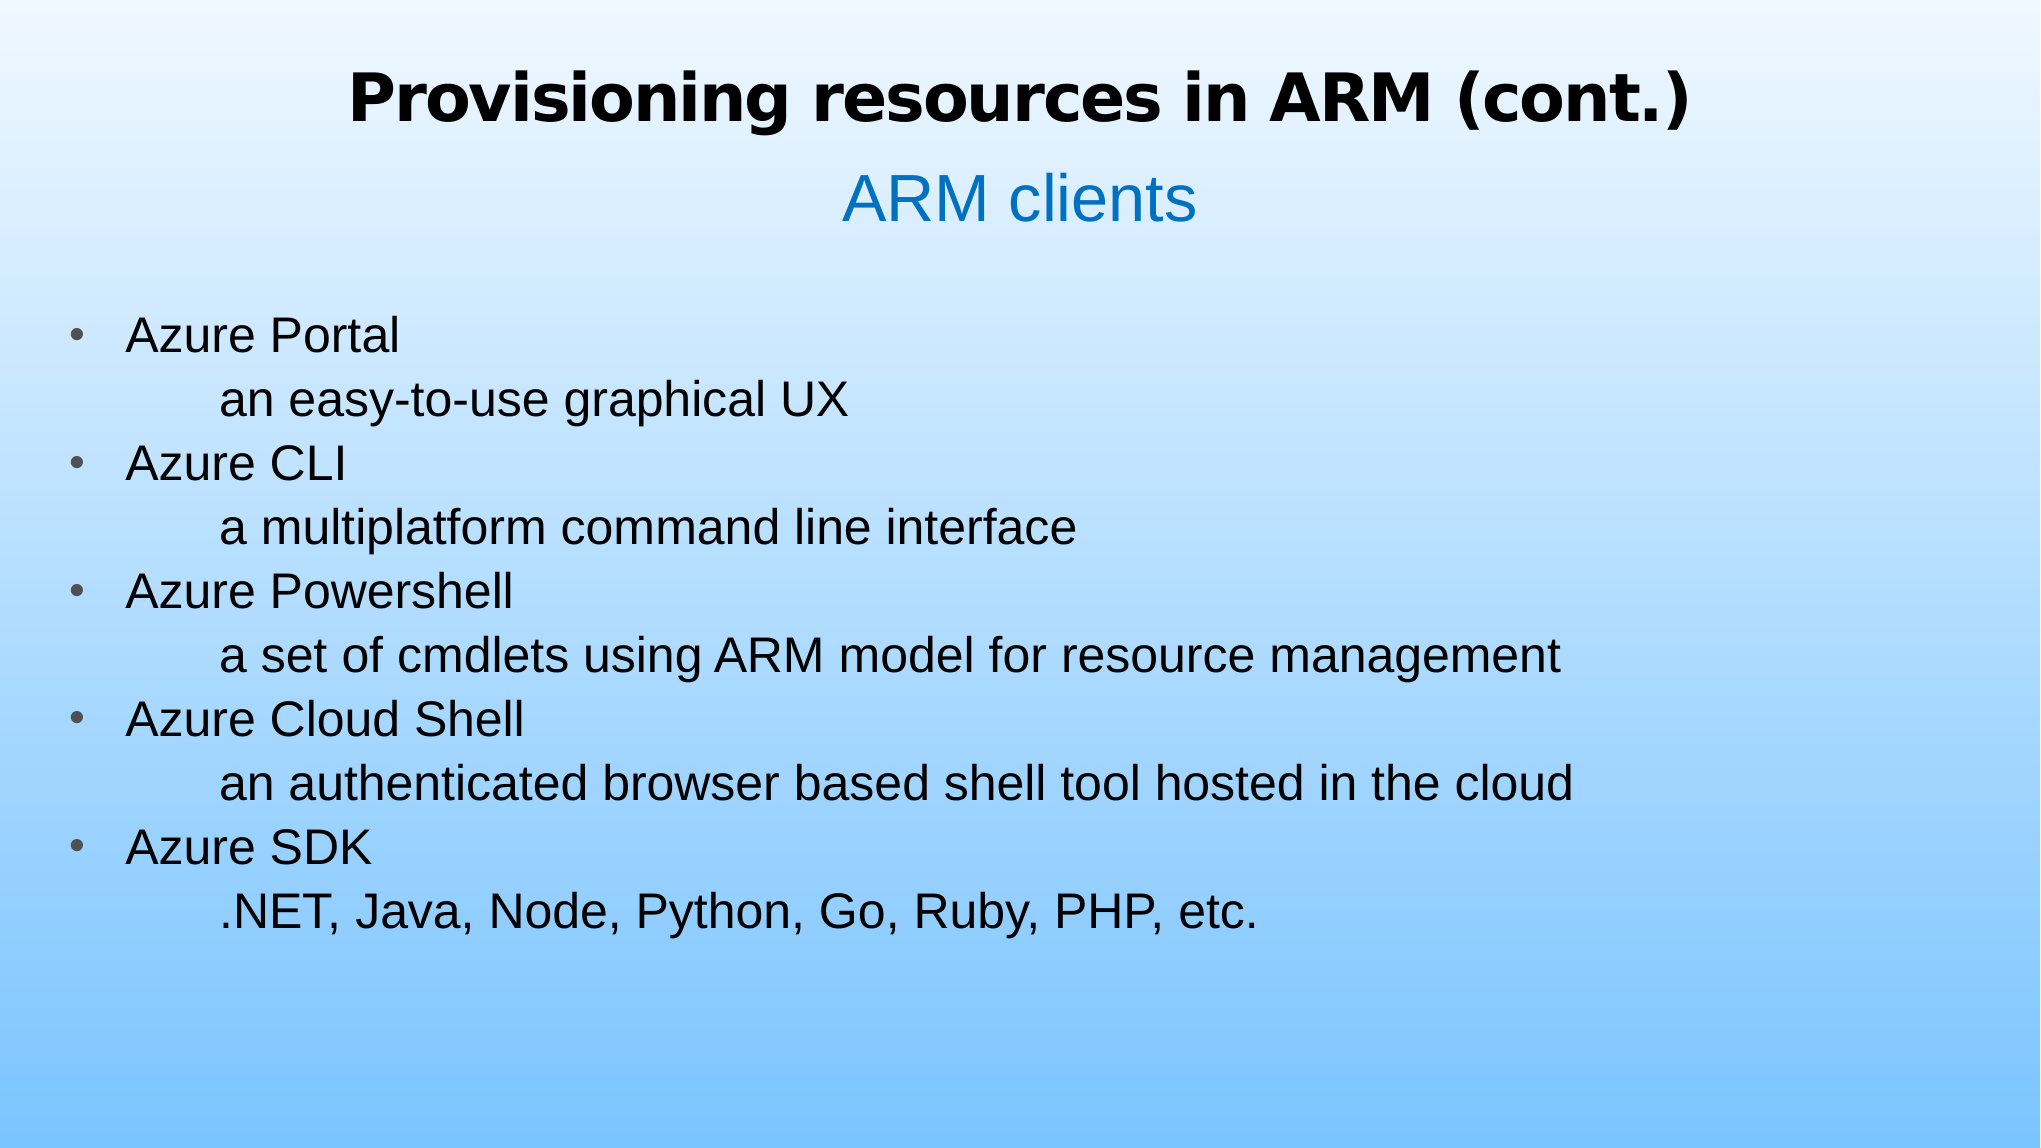

# Provisioning resources in ARM (cont.)
ARM clients

Azure Portal
	an easy-to-use graphical UX
Azure CLI
	a multiplatform command line interface
Azure Powershell
	a set of cmdlets using ARM model for resource management
Azure Cloud Shell
	an authenticated browser based shell tool hosted in the cloud
Azure SDK
	.NET, Java, Node, Python, Go, Ruby, PHP, etc.